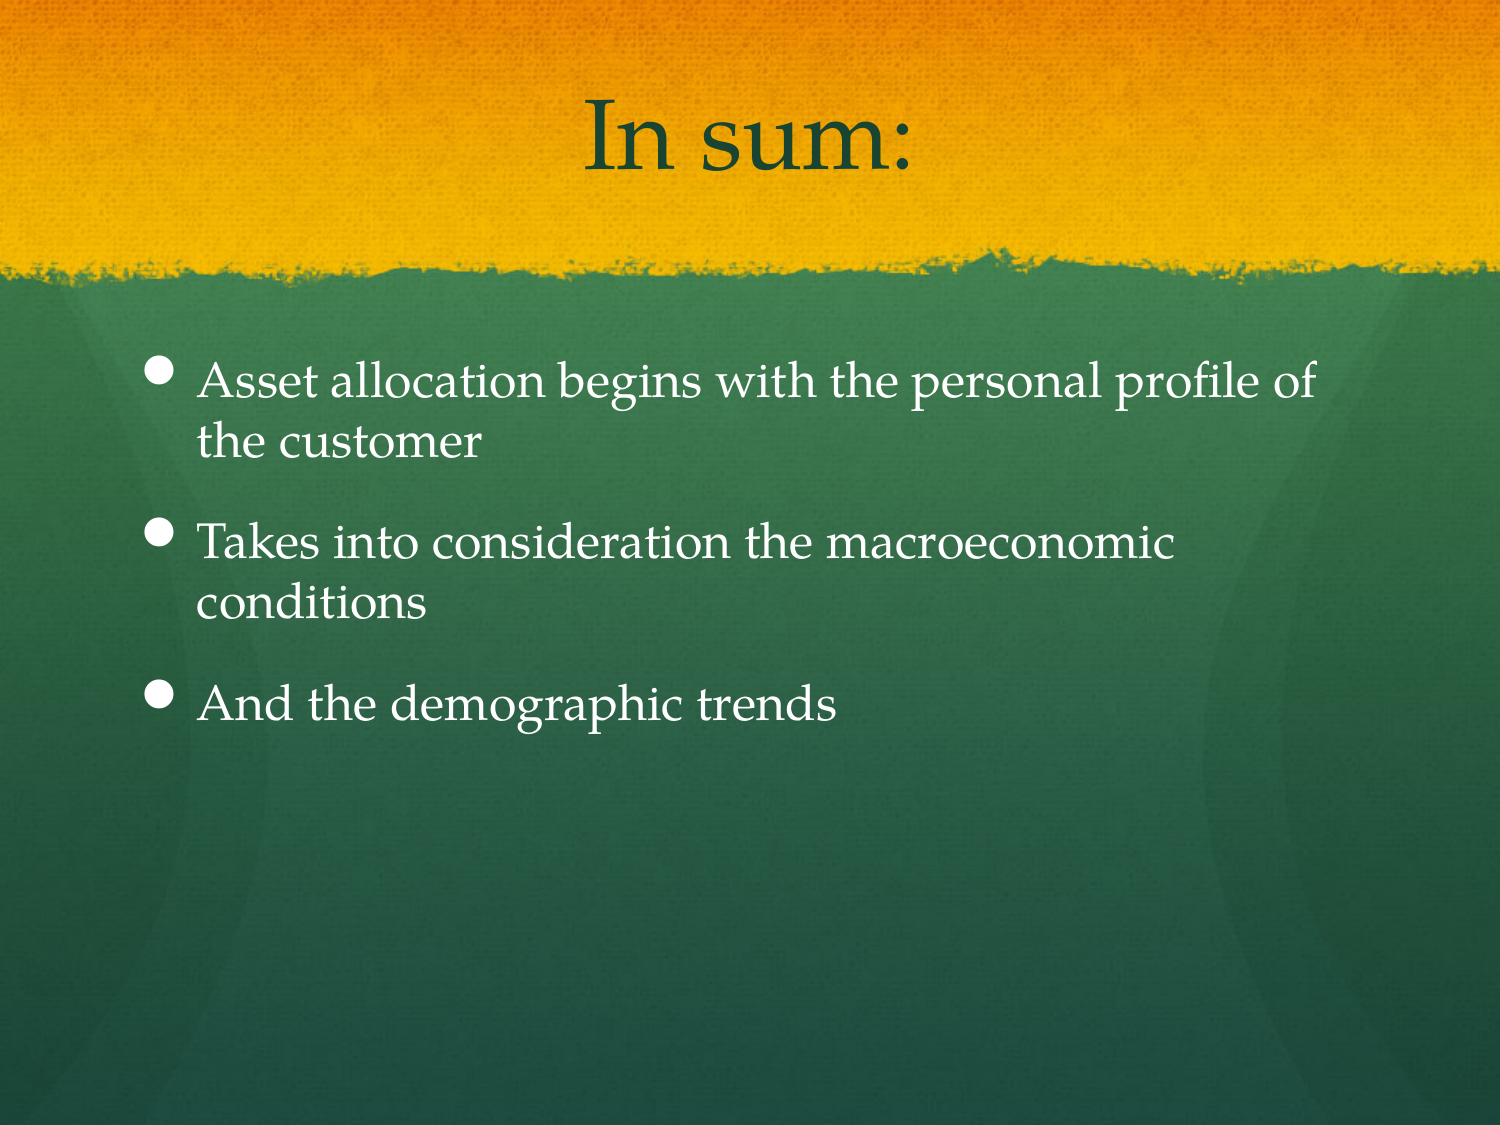

# In sum:
Asset allocation begins with the personal profile of the customer
Takes into consideration the macroeconomic conditions
And the demographic trends